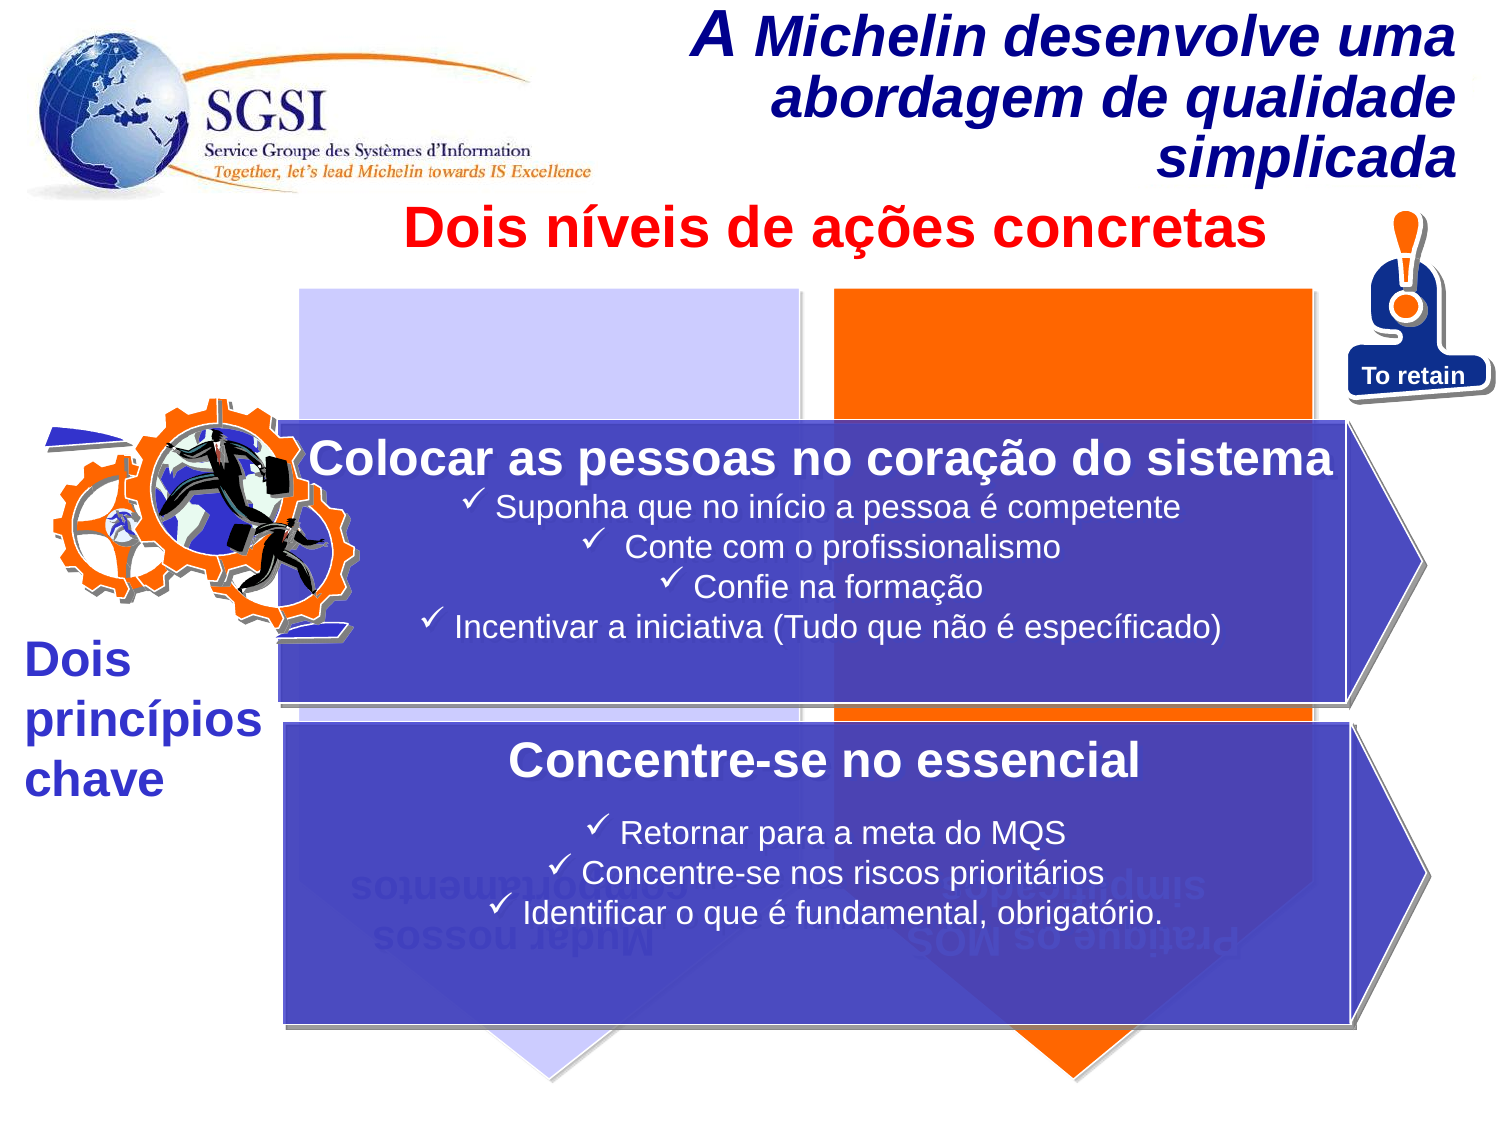

A Michelin desenvolve uma abordagem de qualidade simplicada

Dois níveis de ações concretas

To retain

Colocar as pessoas no coração do sistema
Suponha que no início a pessoa é competente
 Conte com o profissionalismo
Confie na formação
Incentivar a iniciativa (Tudo que não é específicado)

 Mudar nossos comportamentos

Pratique os MQS simplificados
Dois princípios chave
Concentre-se no essencial

Retornar para a meta do MQS
Concentre-se nos riscos prioritários
Identificar o que é fundamental, obrigatório.

Page 5  / Ref TRN_SI_00942 / V2.2 /     SGSI/Q -  July 25 th/2010 /     Classification  D3    Retention : WA+10